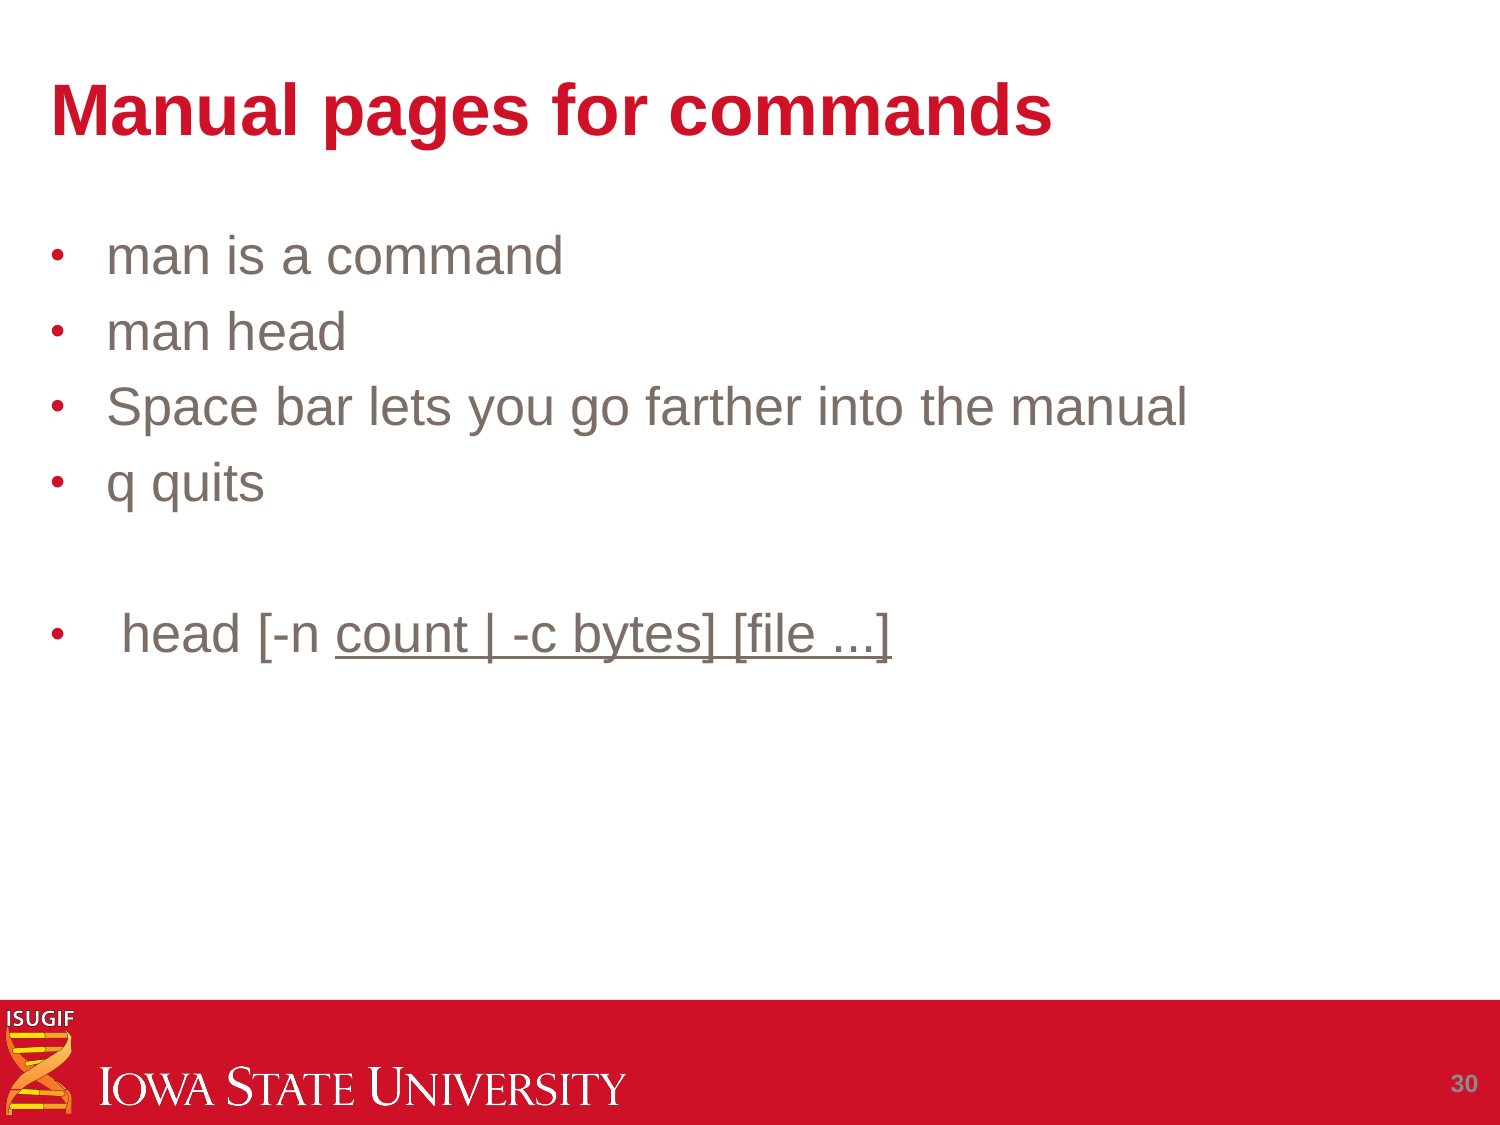

# Manual pages for commands
man is a command
man head
Space bar lets you go farther into the manual
q quits

 head [-n count | -c bytes] [file ...]